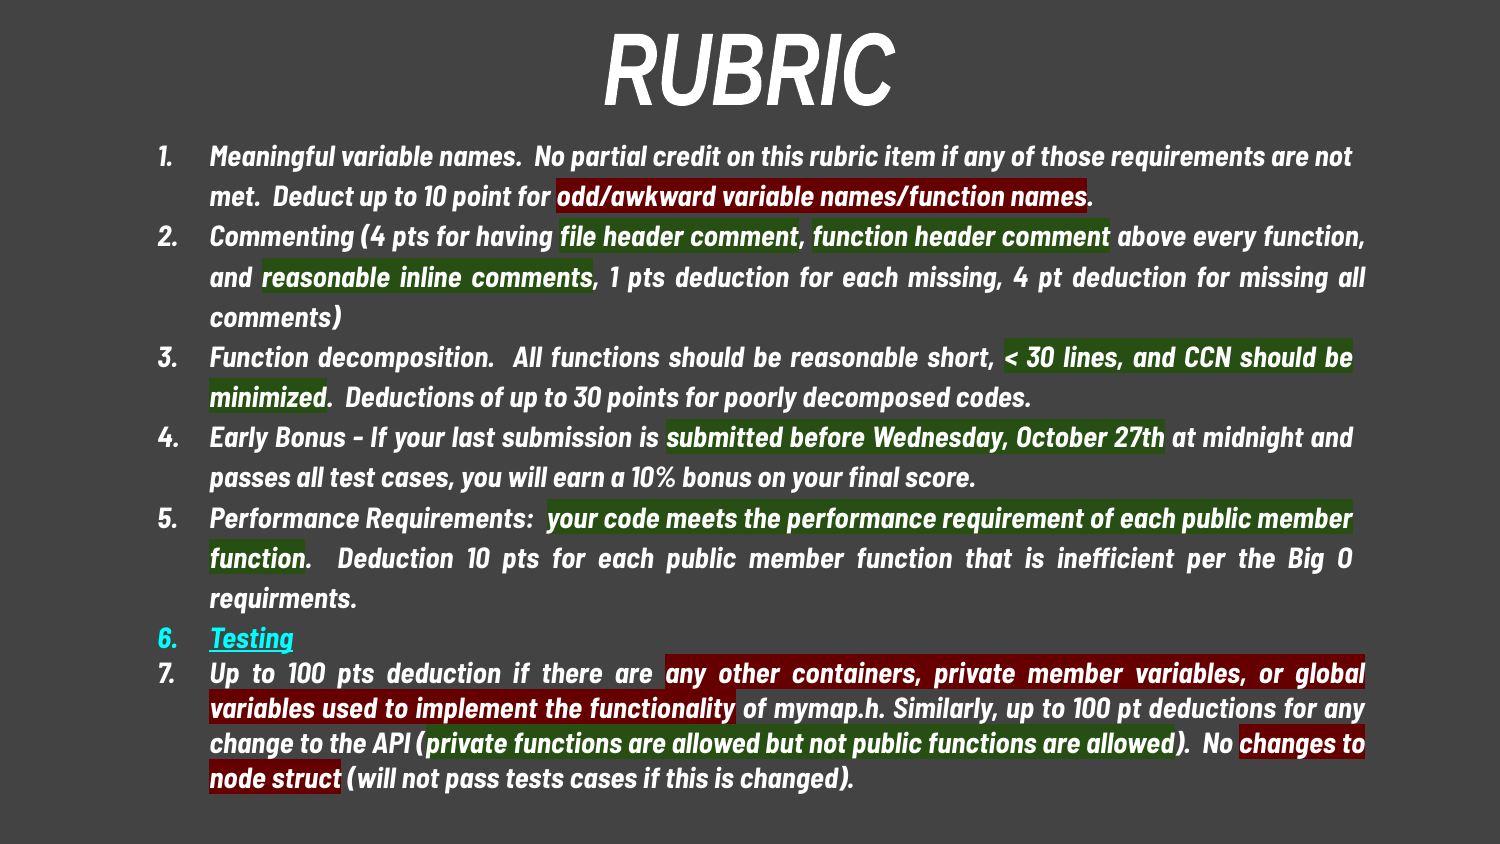

RUBRIC
Meaningful variable names.  No partial credit on this rubric item if any of those requirements are not met.  Deduct up to 10 point for odd/awkward variable names/function names.
Commenting (4 pts for having file header comment, function header comment above every function, and reasonable inline comments, 1 pts deduction for each missing, 4 pt deduction for missing all comments)
Function decomposition.  All functions should be reasonable short, < 30 lines, and CCN should be minimized.  Deductions of up to 30 points for poorly decomposed codes.
Early Bonus - If your last submission is submitted before Wednesday, October 27th at midnight and passes all test cases, you will earn a 10% bonus on your final score.
Performance Requirements:  your code meets the performance requirement of each public member function.  Deduction 10 pts for each public member function that is inefficient per the Big O requirments.
Testing
Up to 100 pts deduction if there are any other containers, private member variables, or global variables used to implement the functionality of mymap.h. Similarly, up to 100 pt deductions for any change to the API (private functions are allowed but not public functions are allowed).  No changes to node struct (will not pass tests cases if this is changed).